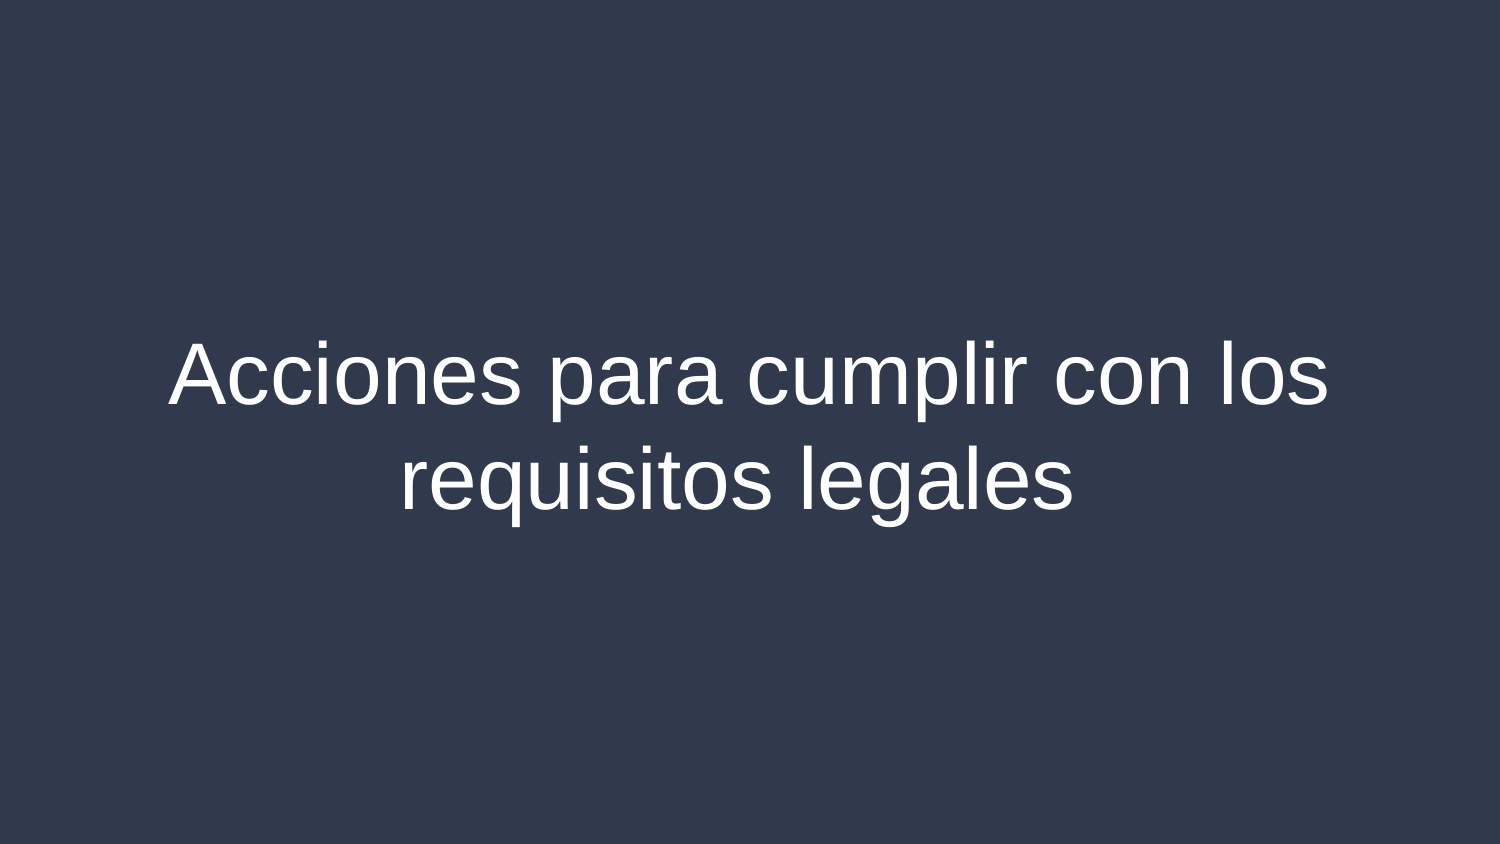

# Acciones para cumplir con los requisitos legales